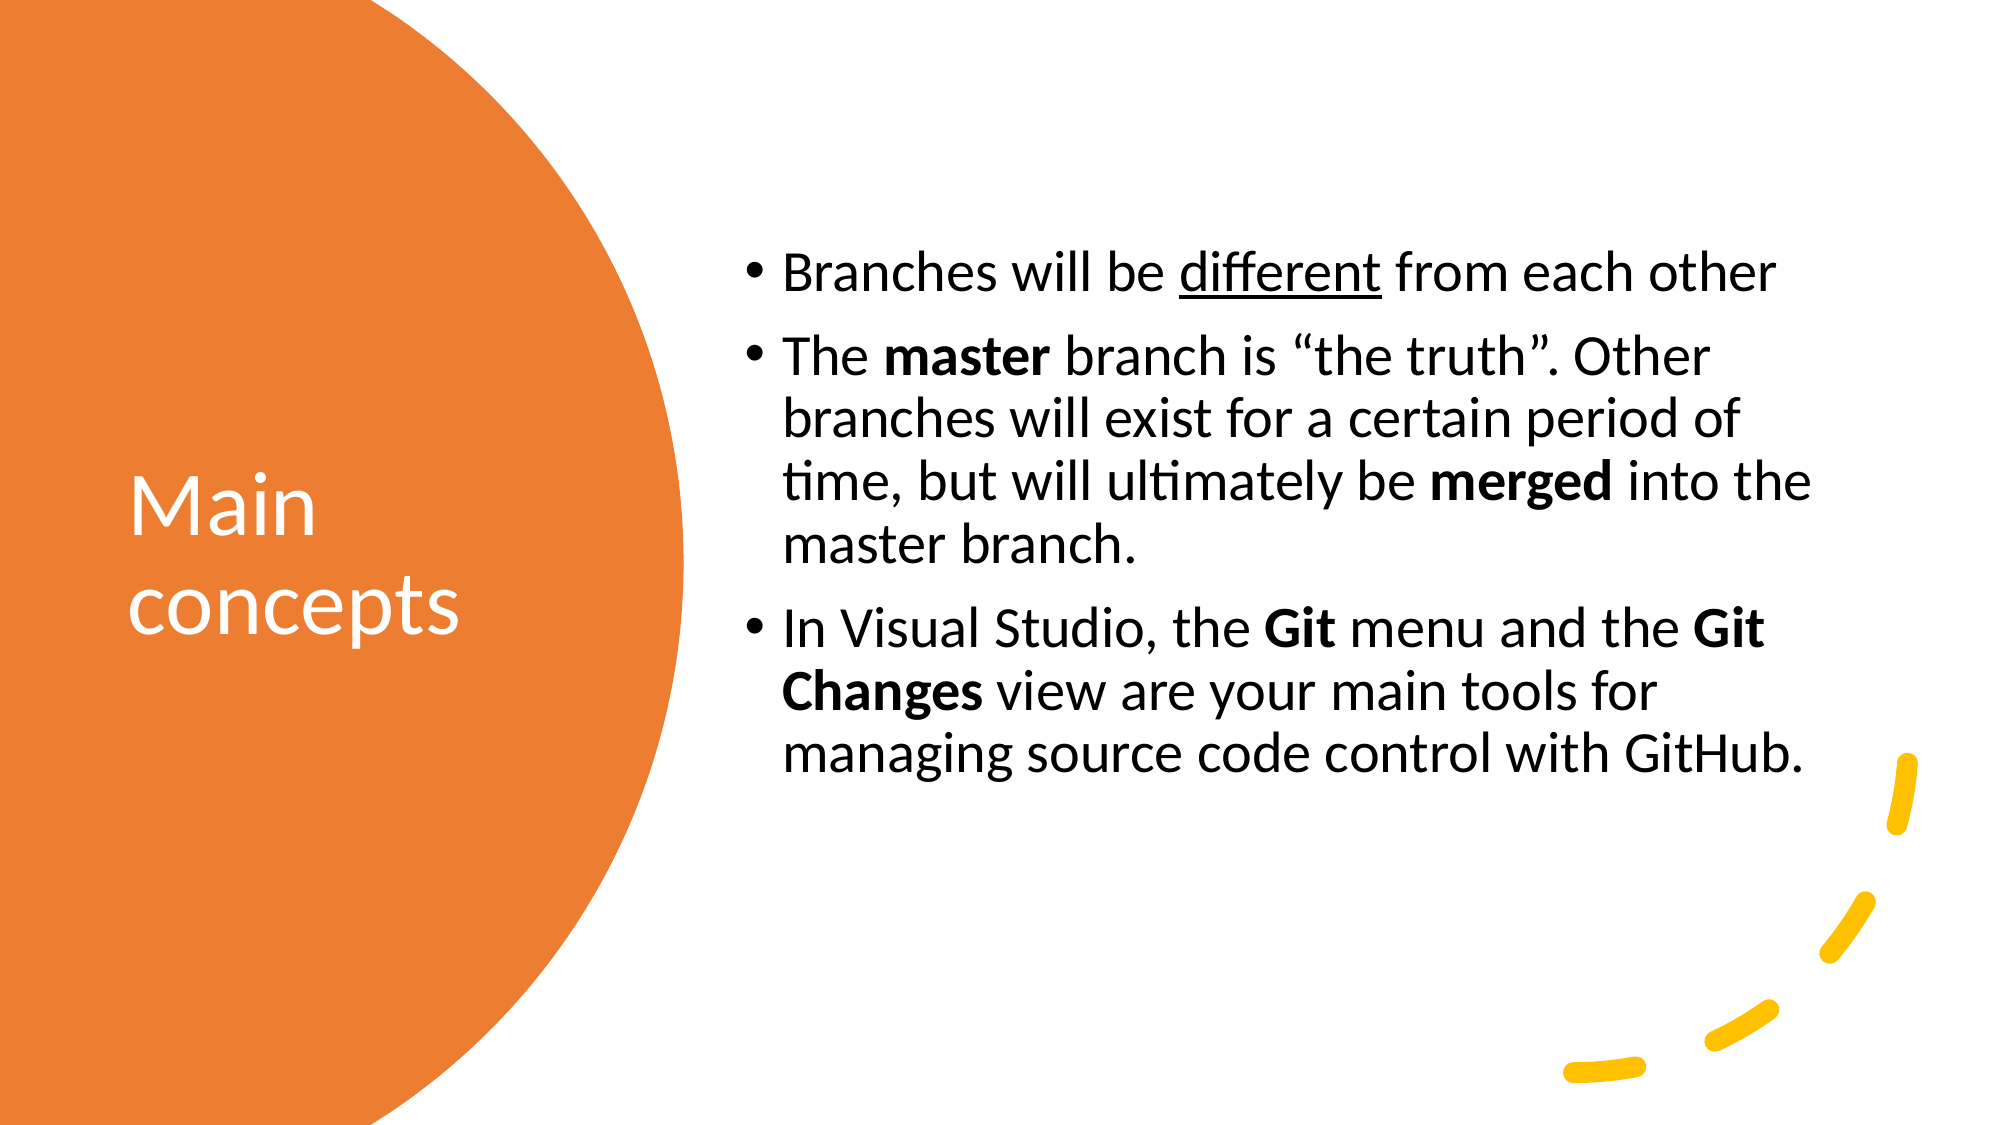

Branches will be different from each other
The master branch is “the truth”. Other branches will exist for a certain period of time, but will ultimately be merged into the master branch.
In Visual Studio, the Git menu and the Git Changes view are your main tools for managing source code control with GitHub.

# Main concepts